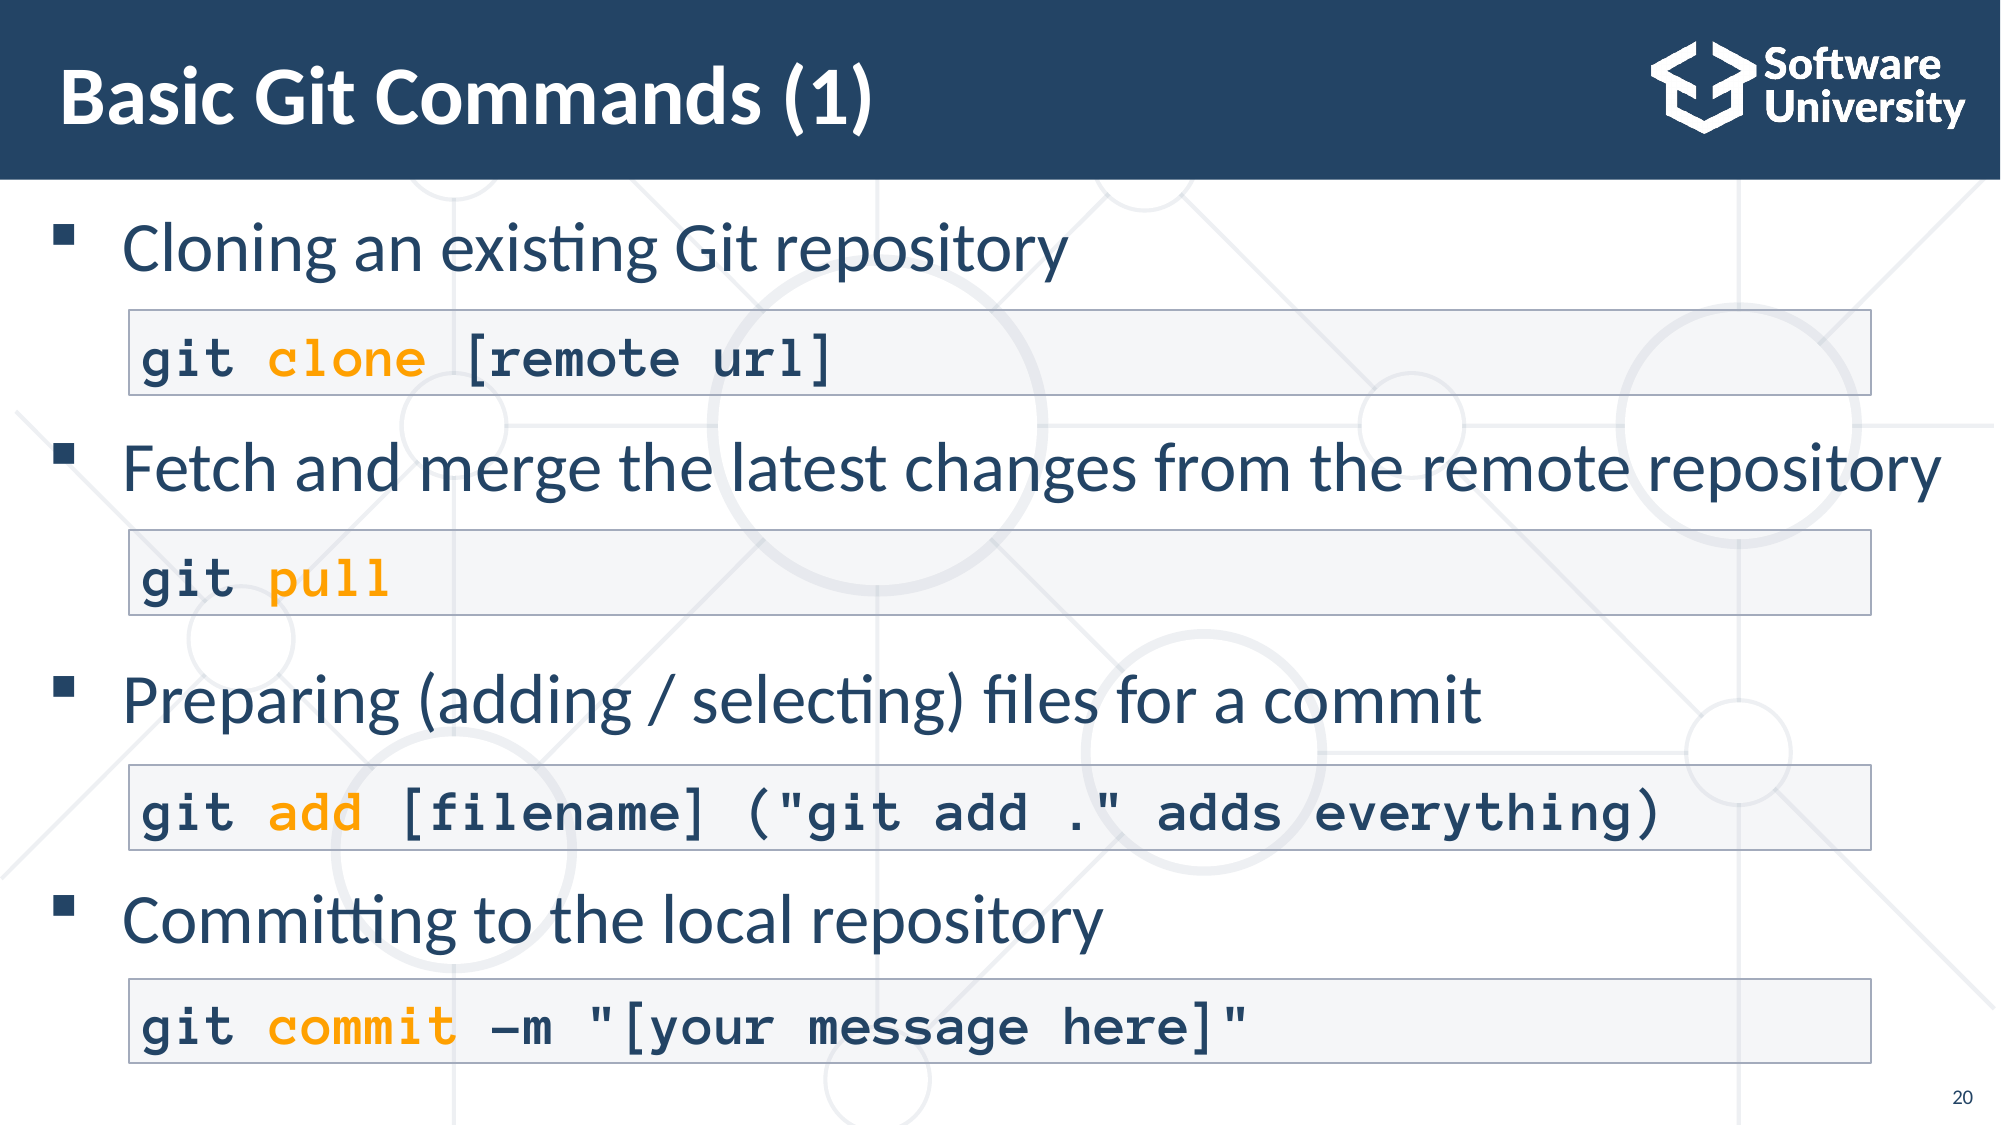

Basic Git Commands (1)
Cloning an existing Git repository

Fetch and merge the latest changes from the remote repository

Preparing (adding / selecting) files for a commit

Committing to the local repository
git clone [remote url]
git pull
git add [filename] ("git add ." adds everything)
git commit –m "[your message here]"
20